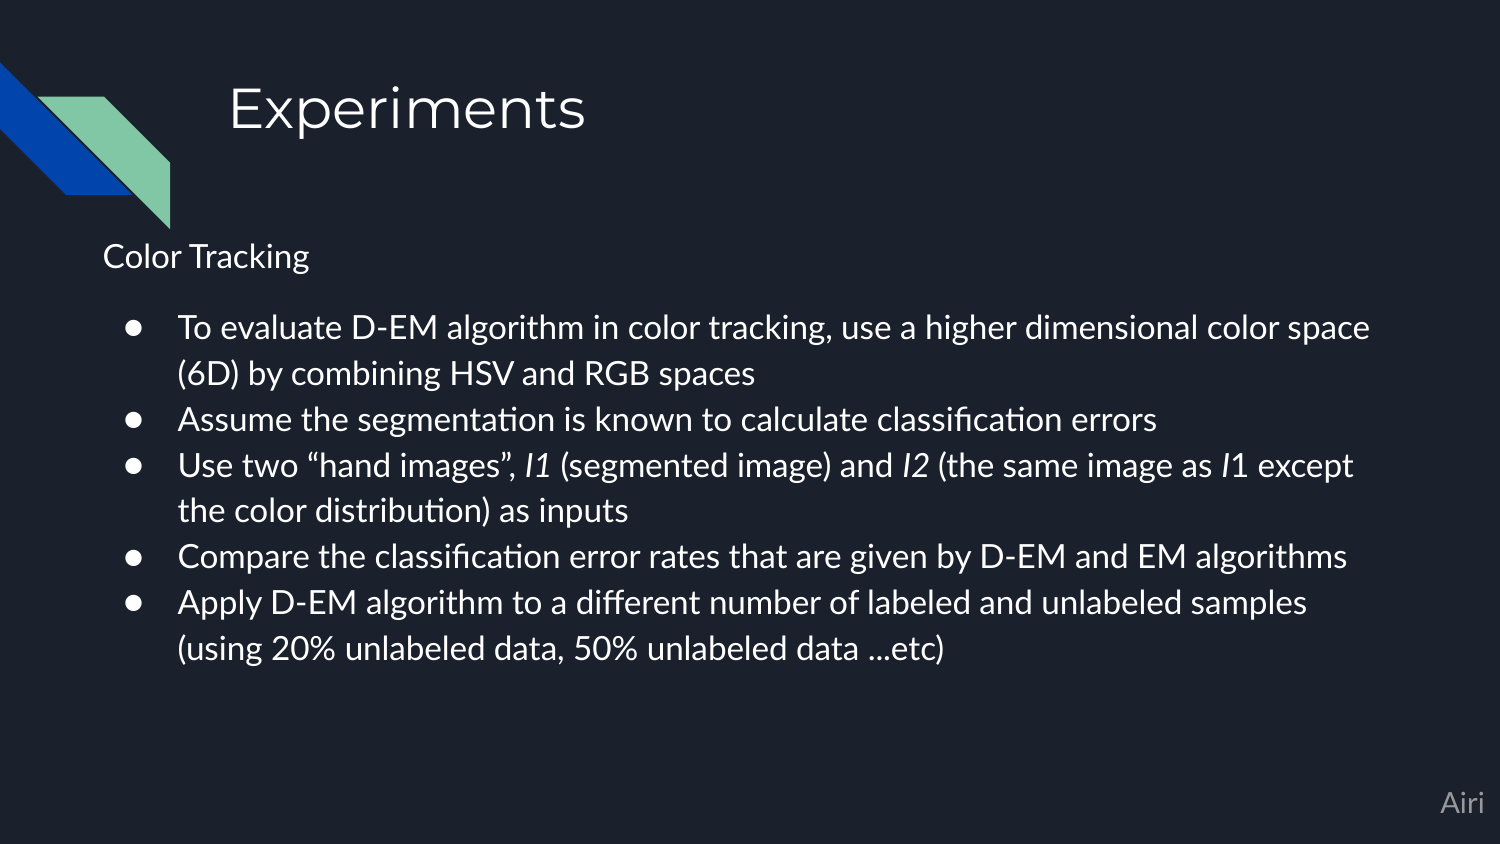

# Experiments
Color Tracking
To evaluate D-EM algorithm in color tracking, use a higher dimensional color space (6D) by combining HSV and RGB spaces
Assume the segmentation is known to calculate classification errors
Use two “hand images”, I1 (segmented image) and I2 (the same image as I1 except the color distribution) as inputs
Compare the classification error rates that are given by D-EM and EM algorithms
Apply D-EM algorithm to a different number of labeled and unlabeled samples (using 20% unlabeled data, 50% unlabeled data ...etc)

Airi